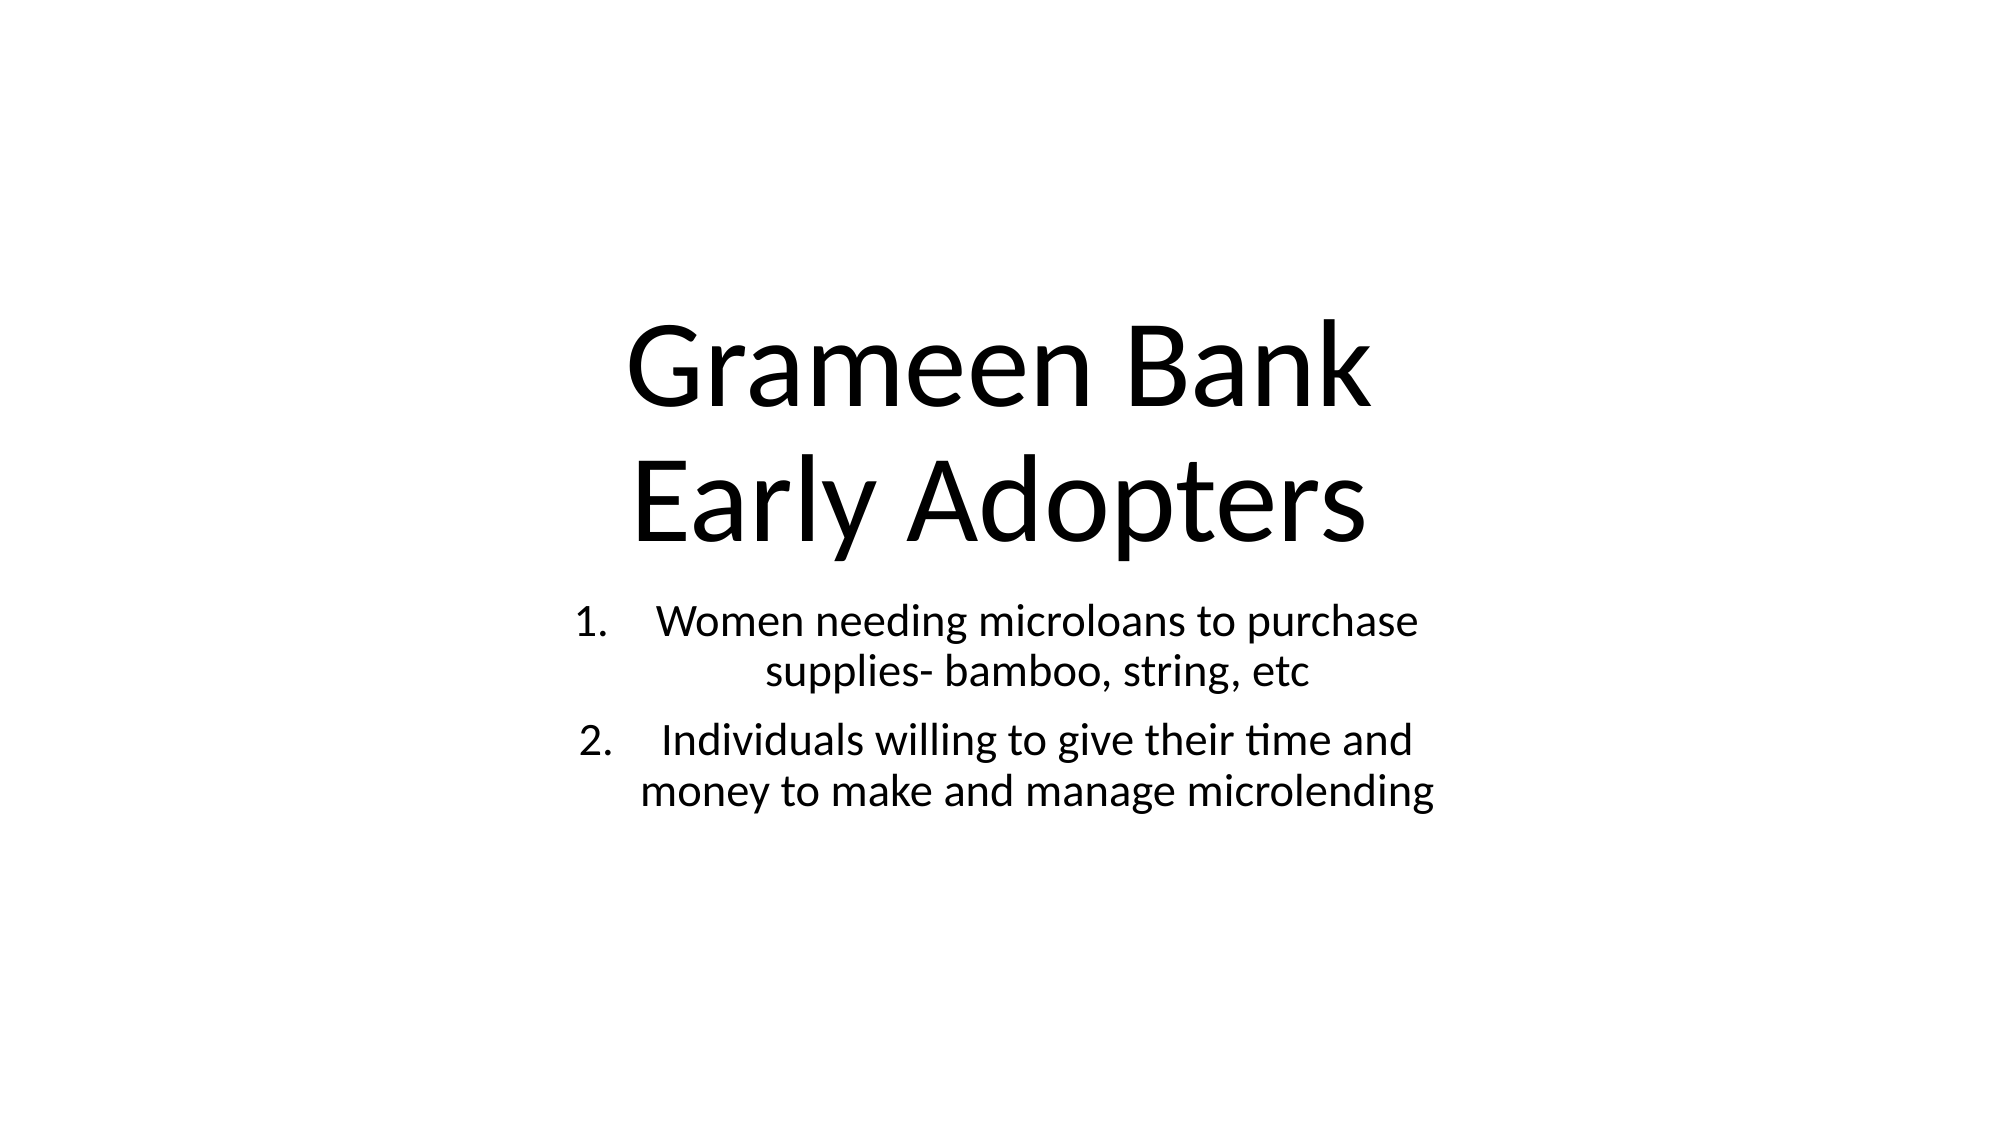

# Grameen Bank Early Adopters
Women needing microloans to purchase supplies- bamboo, string, etc
Individuals willing to give their time and money to make and manage microlending